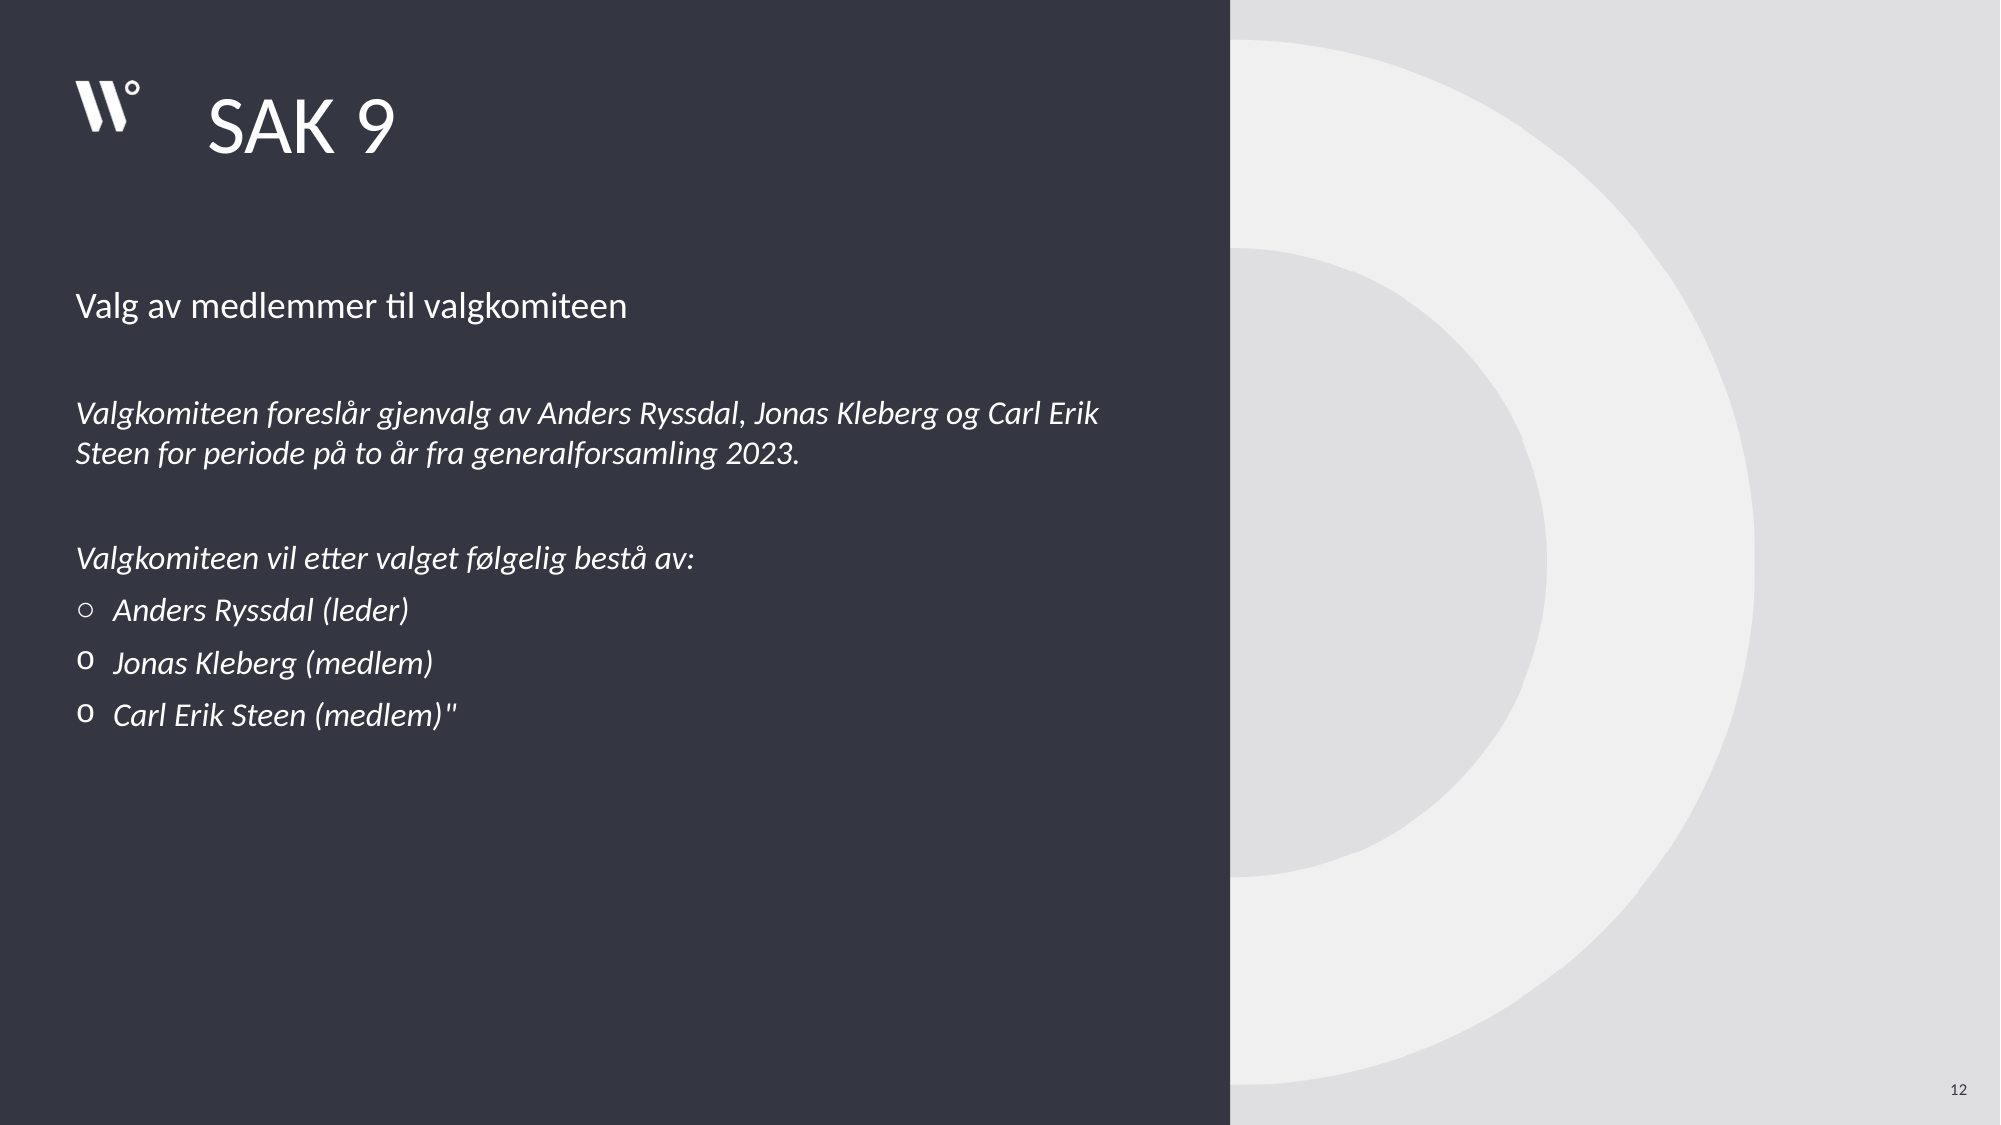

# SAK 9
Valg av medlemmer til valgkomiteen
Valgkomiteen foreslår gjenvalg av Anders Ryssdal, Jonas Kleberg og Carl Erik Steen for periode på to år fra generalforsamling 2023.

Valgkomiteen vil etter valget følgelig bestå av:
Anders Ryssdal (leder)
Jonas Kleberg (medlem)
Carl Erik Steen (medlem)"